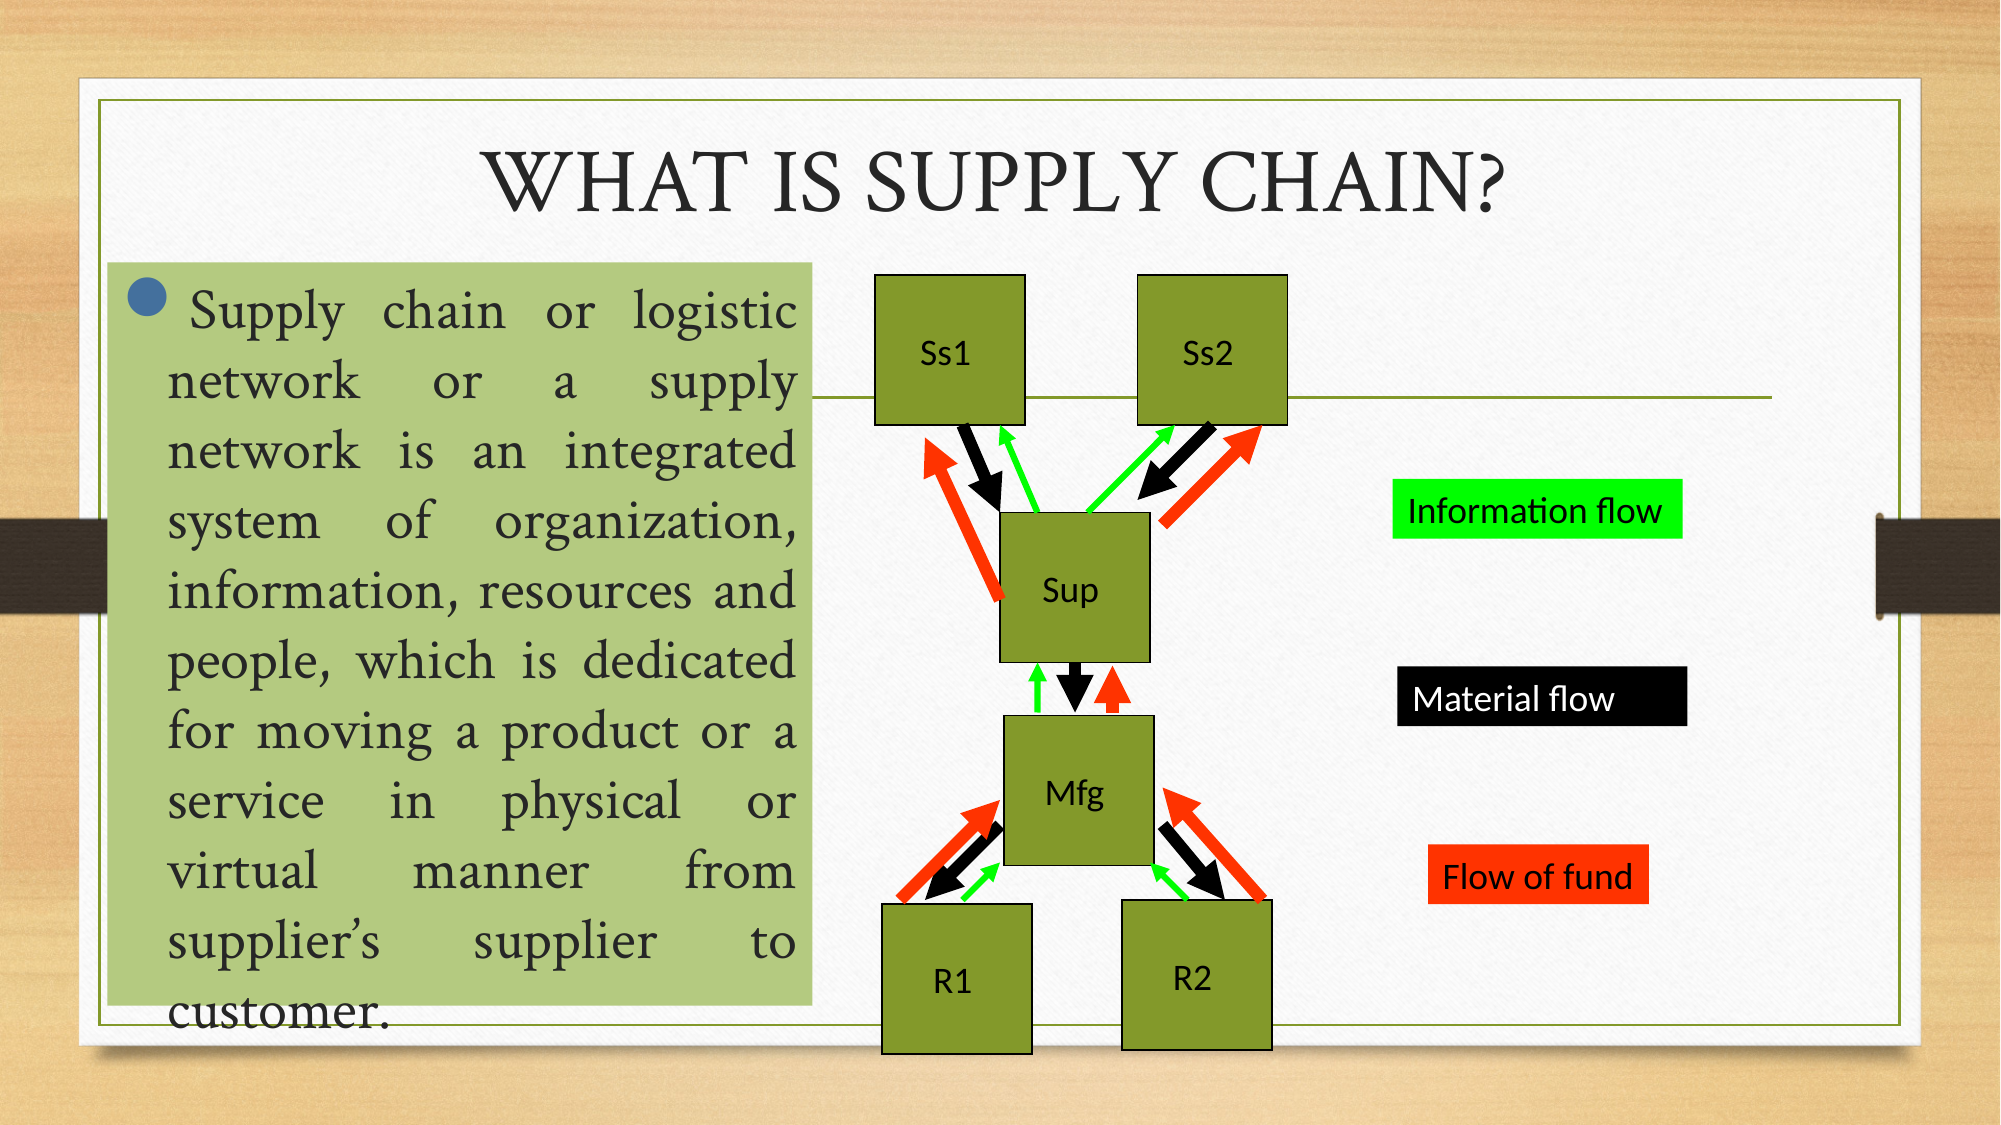

# WHAT IS SUPPLY CHAIN?
Supply chain or logistic network or a supply network is an integrated system of organization, information, resources and people, which is dedicated for moving a product or a service in physical or virtual manner from supplier’s supplier to customer.
Ss1
Ss2

Information flow
Sup

Material flow
Mfg

Flow of fund

R2
R1